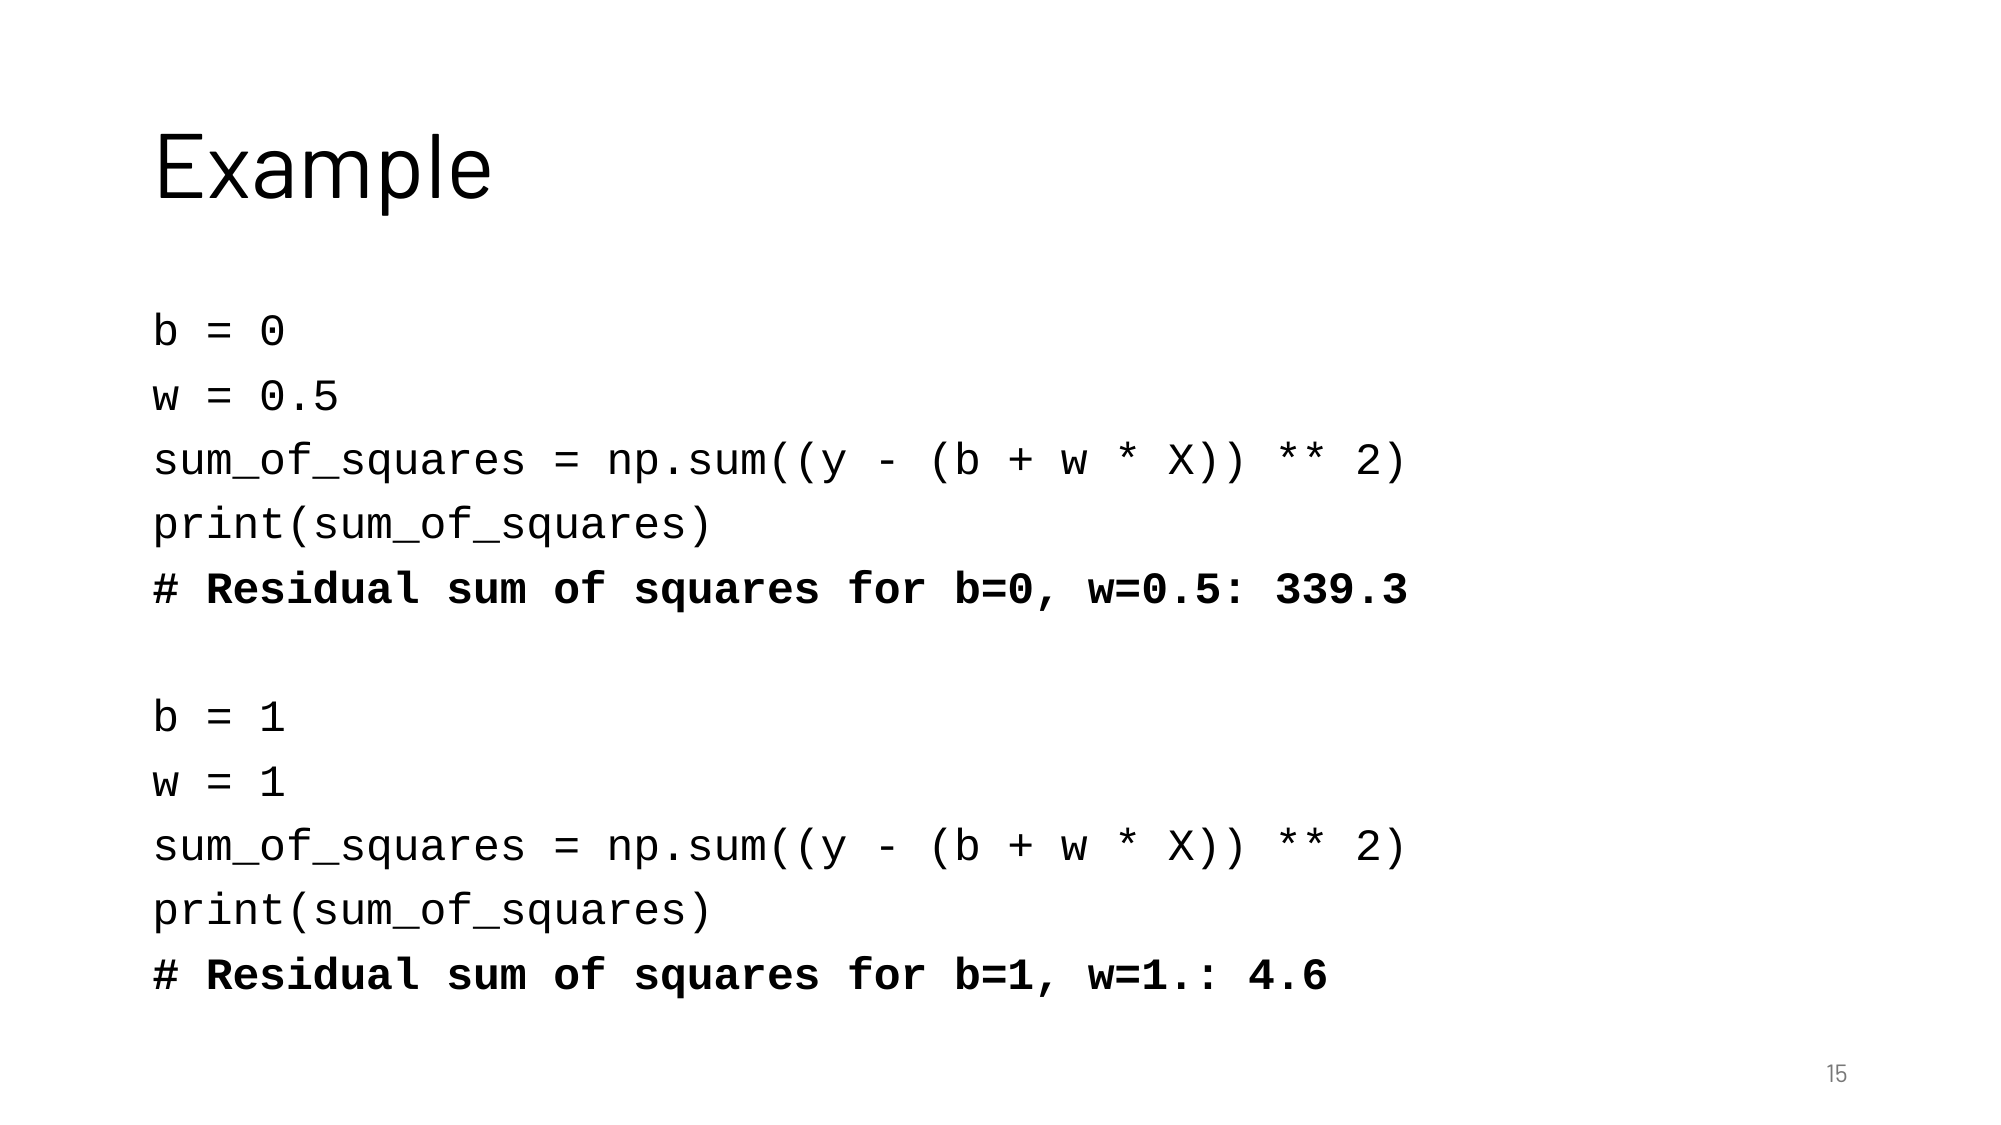

# Example
b = 0
w = 0.5
sum_of_squares = np.sum((y - (b + w * X)) ** 2)
print(sum_of_squares)
# Residual sum of squares for b=0, w=0.5: 339.3

b = 1
w = 1
sum_of_squares = np.sum((y - (b + w * X)) ** 2)
print(sum_of_squares)
# Residual sum of squares for b=1, w=1.: 4.6
15